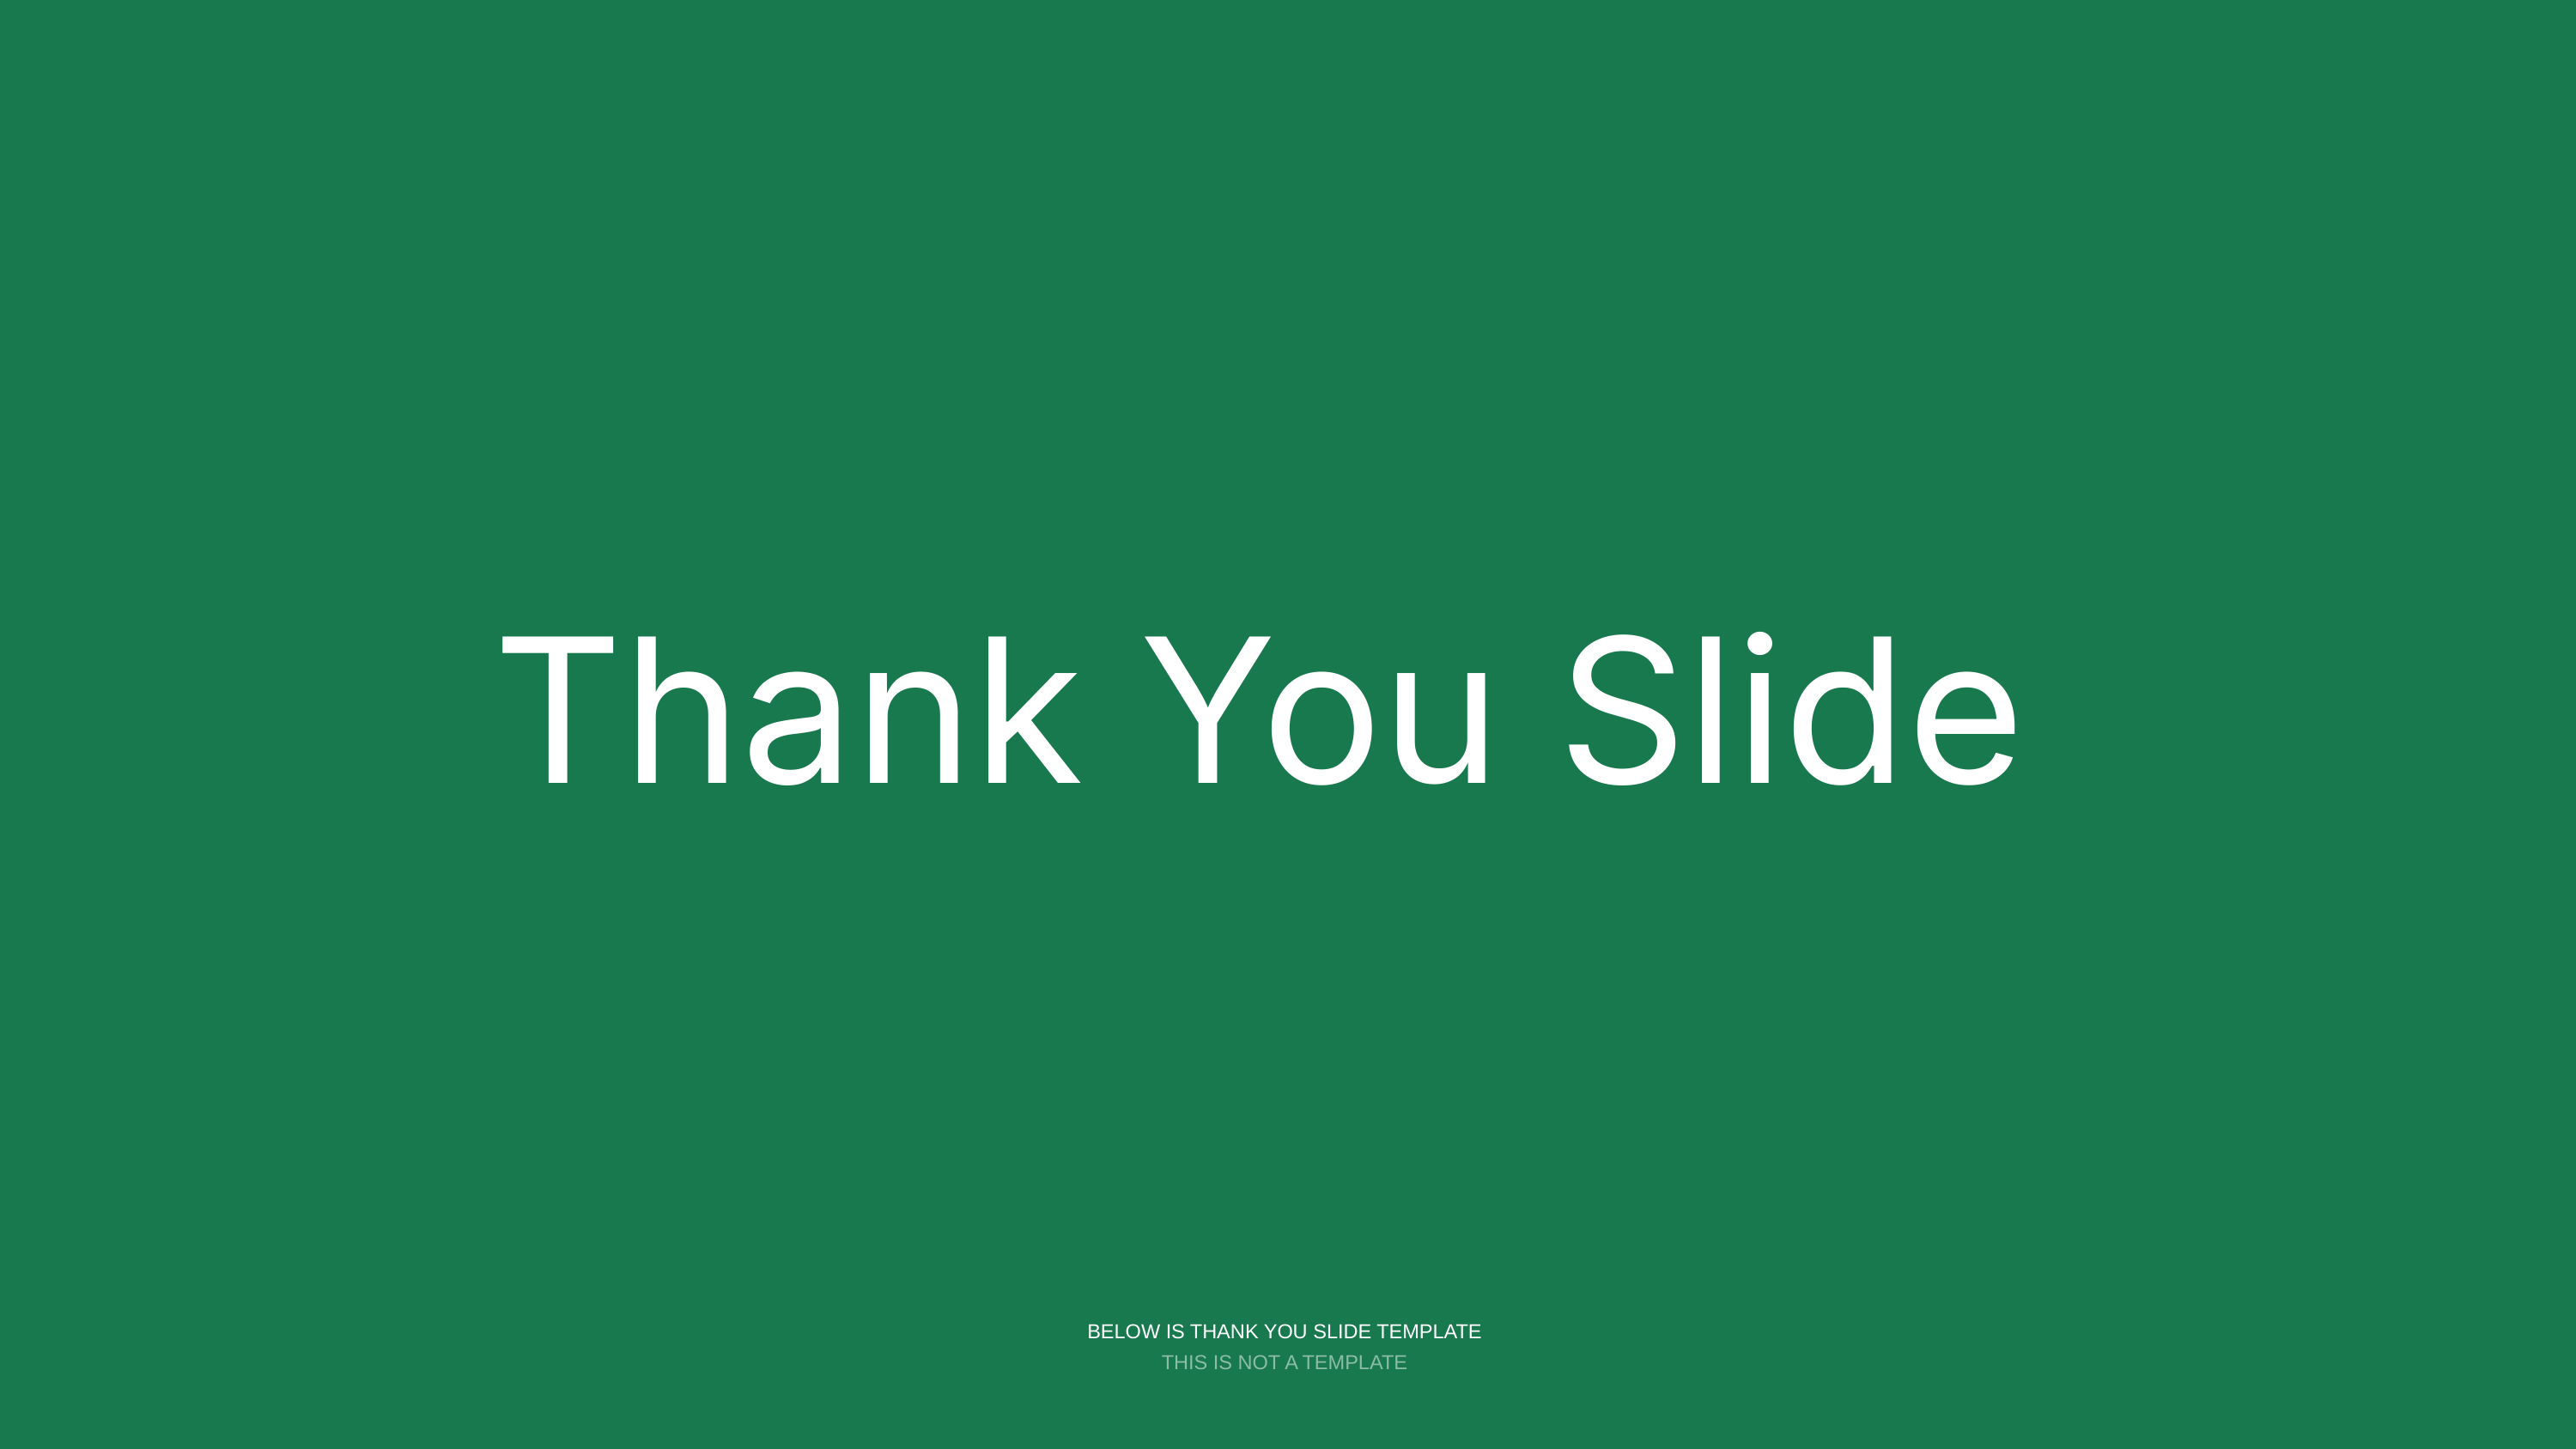

Thank You Slide
BELOW IS THANK YOU SLIDE TEMPLATE
THIS IS NOT A TEMPLATE